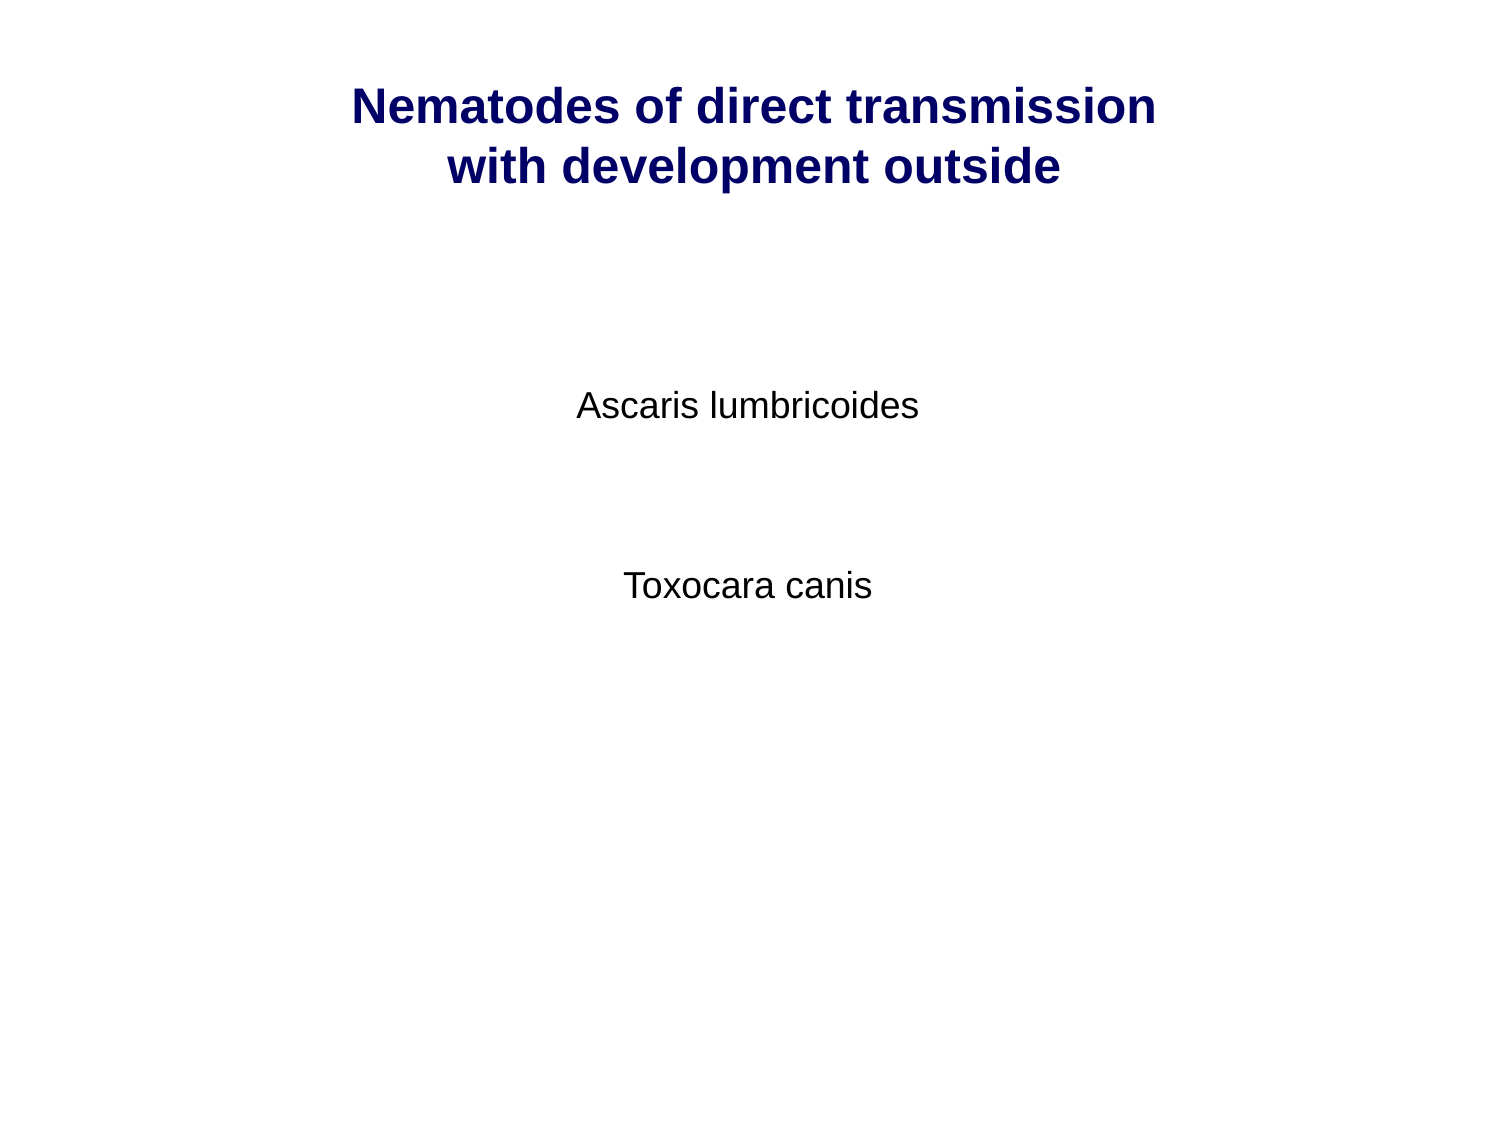

Nematodes of direct transmission
with development outside
Ascaris lumbricoides

Toxocara canis